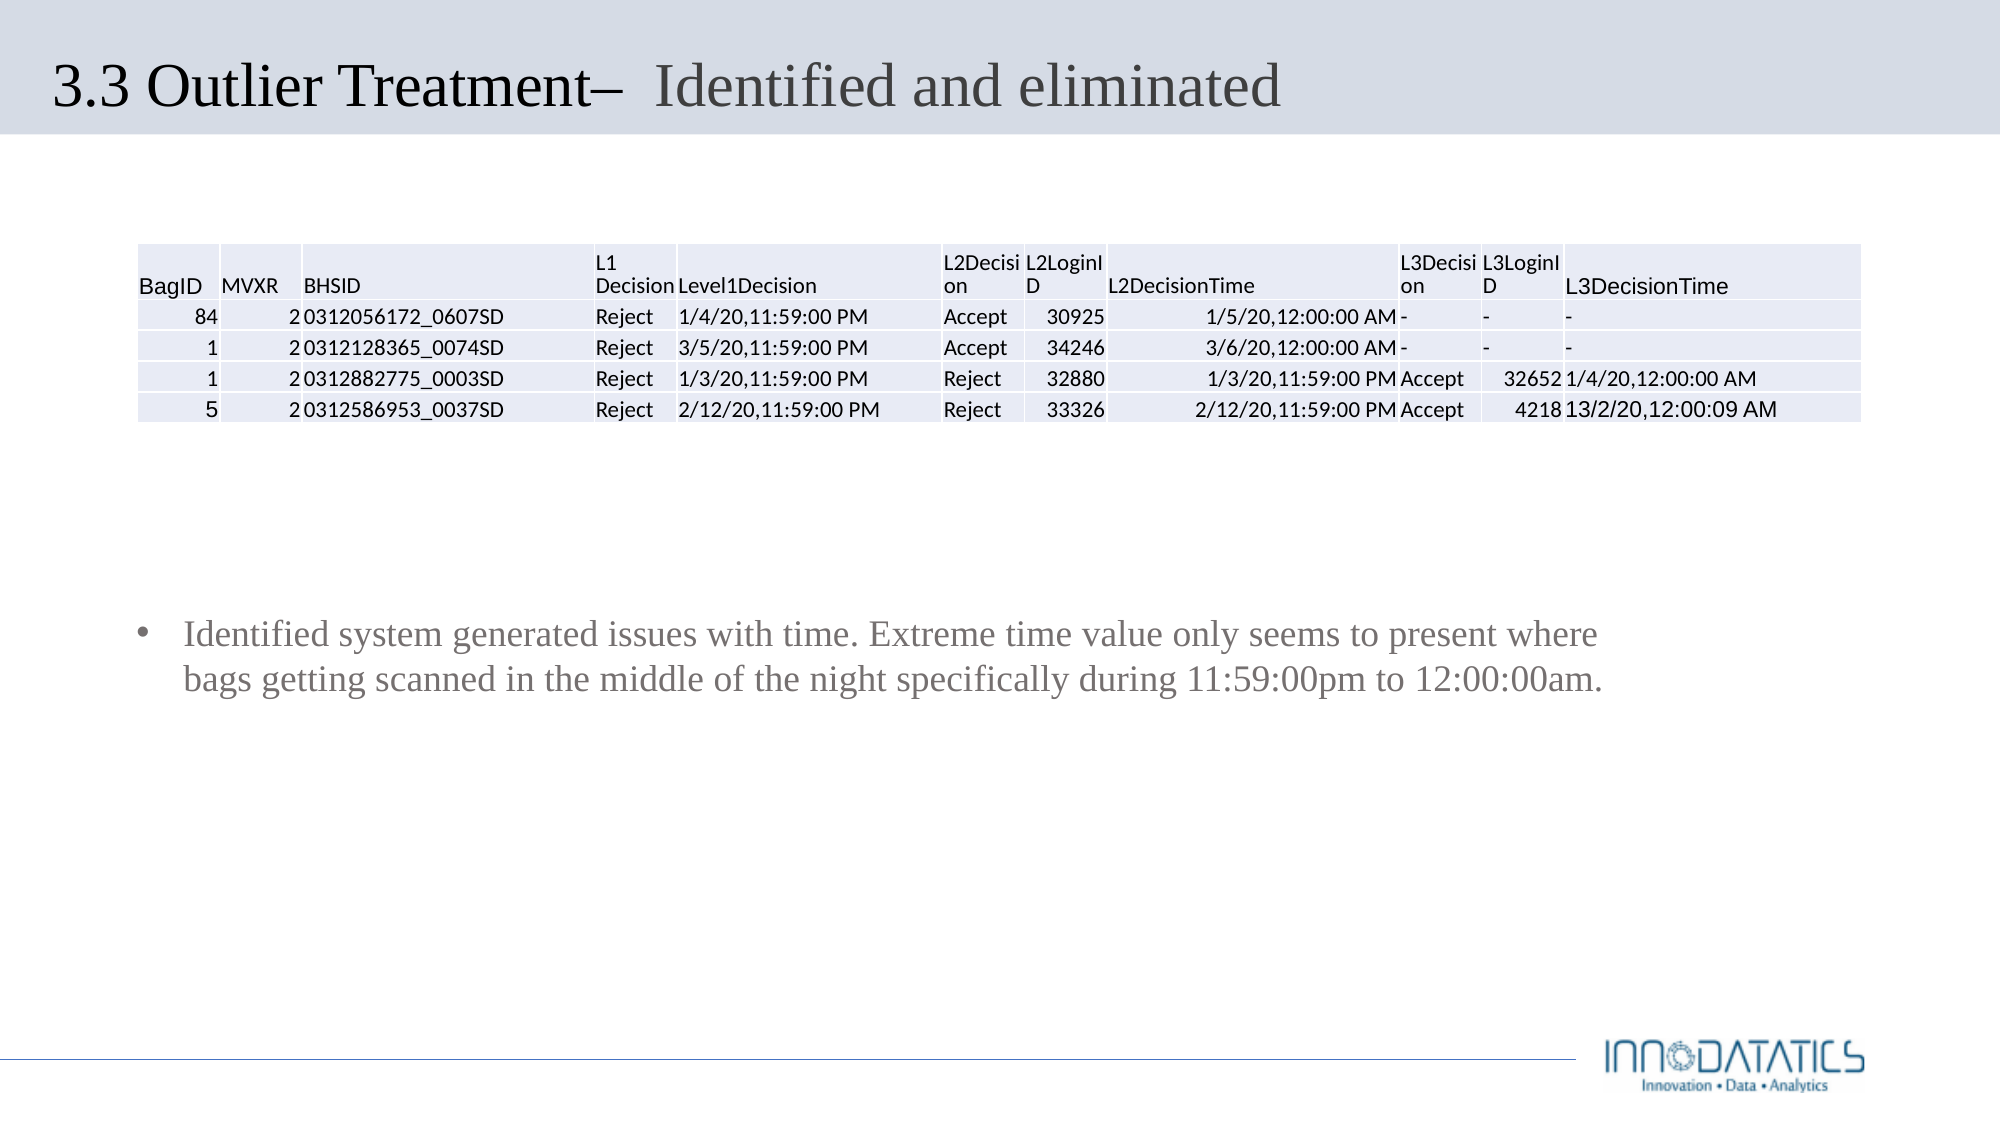

# 3.3 Outlier Treatment–  Identified and eliminated
| BagID | MVXR | BHSID | L1 Decision | Level1Decision | L2Decision | L2LoginID | L2DecisionTime | L3Decision | L3LoginID | L3DecisionTime |
| --- | --- | --- | --- | --- | --- | --- | --- | --- | --- | --- |
| 84 | 2 | 0312056172\_0607SD | Reject | 1/4/20,11:59:00 PM | Accept | 30925 | 1/5/20,12:00:00 AM | - | - | - |
| 1 | 2 | 0312128365\_0074SD | Reject | 3/5/20,11:59:00 PM | Accept | 34246 | 3/6/20,12:00:00 AM | - | - | - |
| 1 | 2 | 0312882775\_0003SD | Reject | 1/3/20,11:59:00 PM | Reject | 32880 | 1/3/20,11:59:00 PM | Accept | 32652 | 1/4/20,12:00:00 AM |
| 5 | 2 | 0312586953\_0037SD | Reject | 2/12/20,11:59:00 PM | Reject | 33326 | 2/12/20,11:59:00 PM | Accept | 4218 | 13/2/20,12:00:09 AM |
Identified system generated issues with time. Extreme time value only seems to present where bags getting scanned in the middle of the night specifically during 11:59:00pm to 12:00:00am.